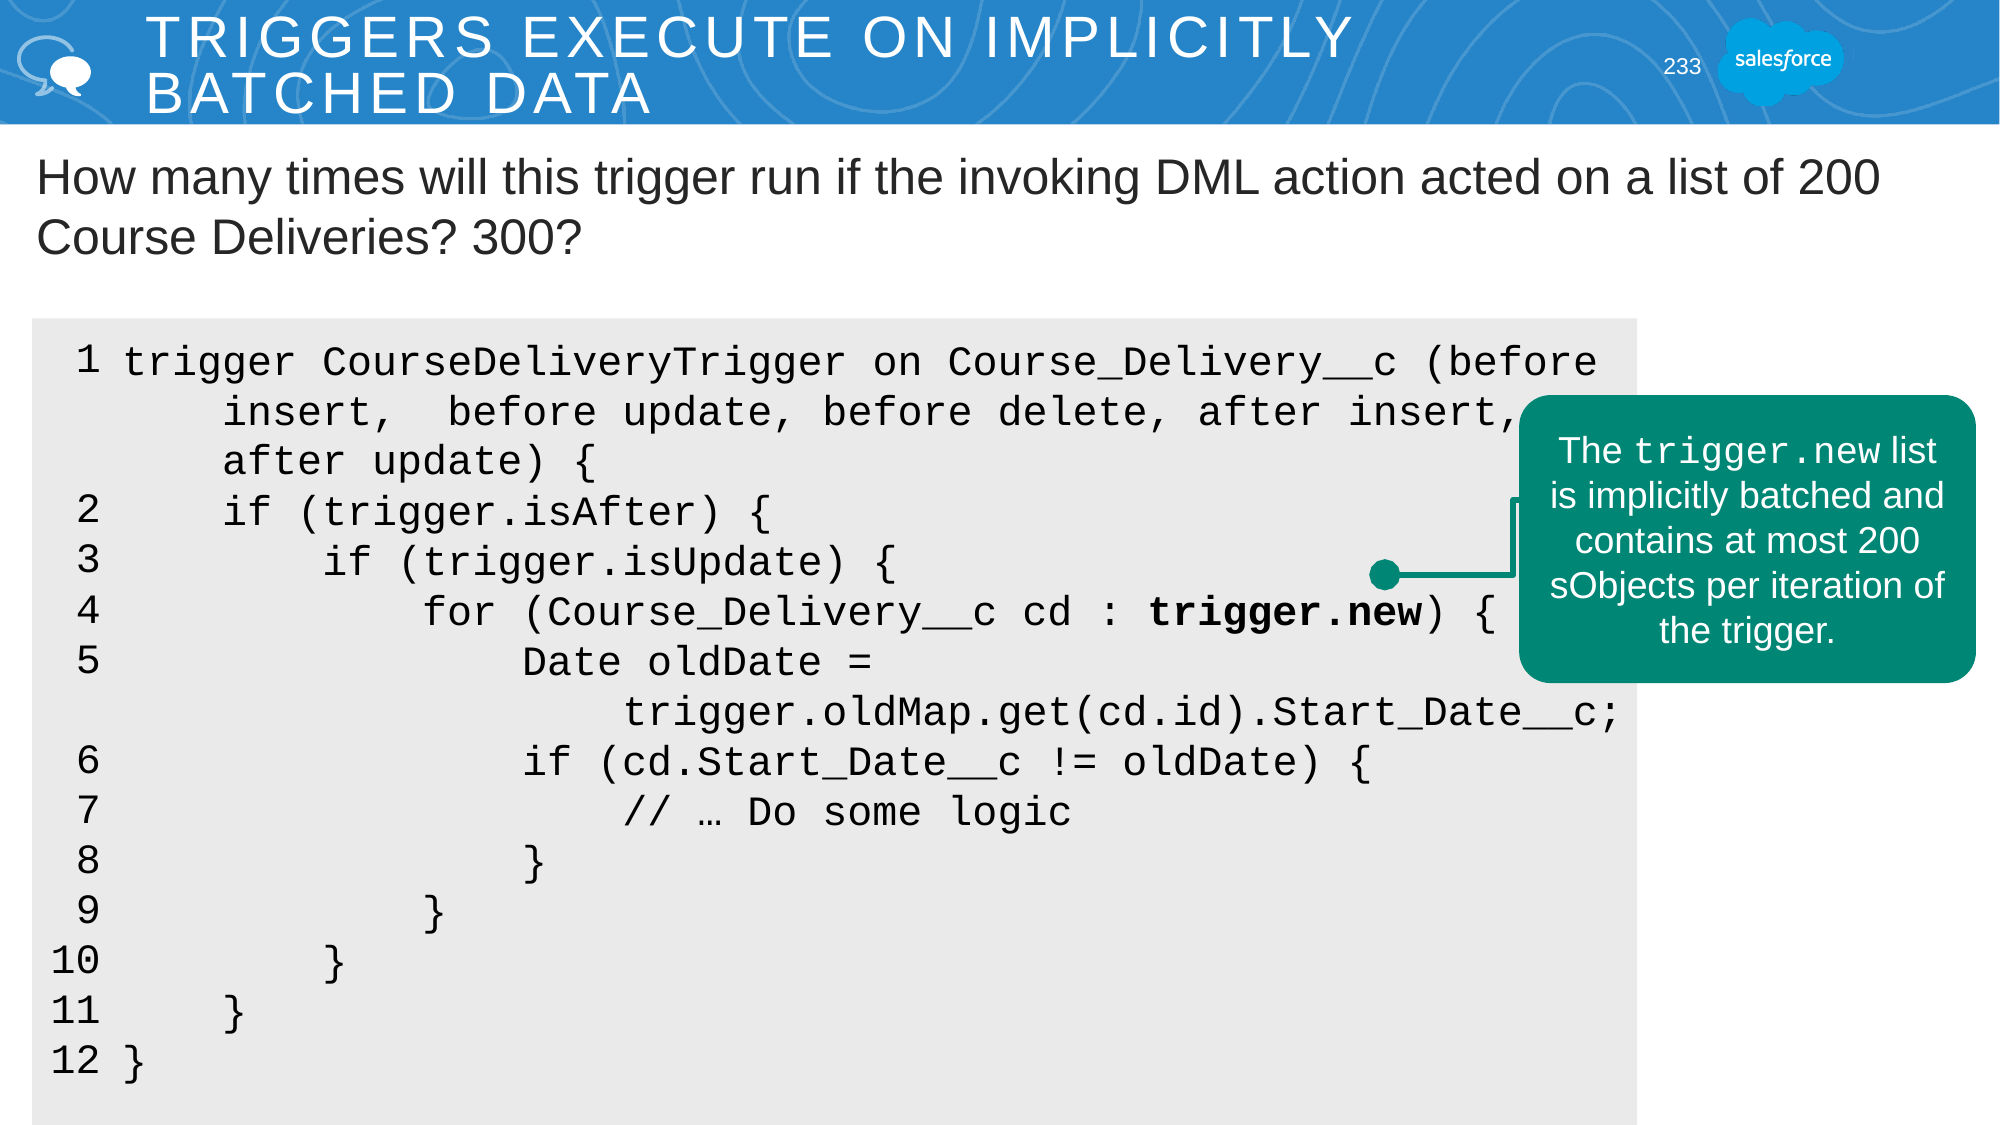

# Triggers Execute on Implicitly Batched Data
233
How many times will this trigger run if the invoking DML action acted on a list of 200 Course Deliveries? 300?
1

2
3
4
5

6
7
8
9
10
11
12
trigger CourseDeliveryTrigger on Course_Delivery__c (before
    insert,  before update, before delete, after insert,
    after update) {
    if (trigger.isAfter) {
        if (trigger.isUpdate) {
            for (Course_Delivery__c cd : trigger.new) {
	          Date oldDate =
		        trigger.oldMap.get(cd.id).Start_Date__c;
		    if (cd.Start_Date__c != oldDate) {
                    // … Do some logic
                }
            }
        }
    }
}
The trigger.new list is implicitly batched and contains at most 200 sObjects per iteration of the trigger.